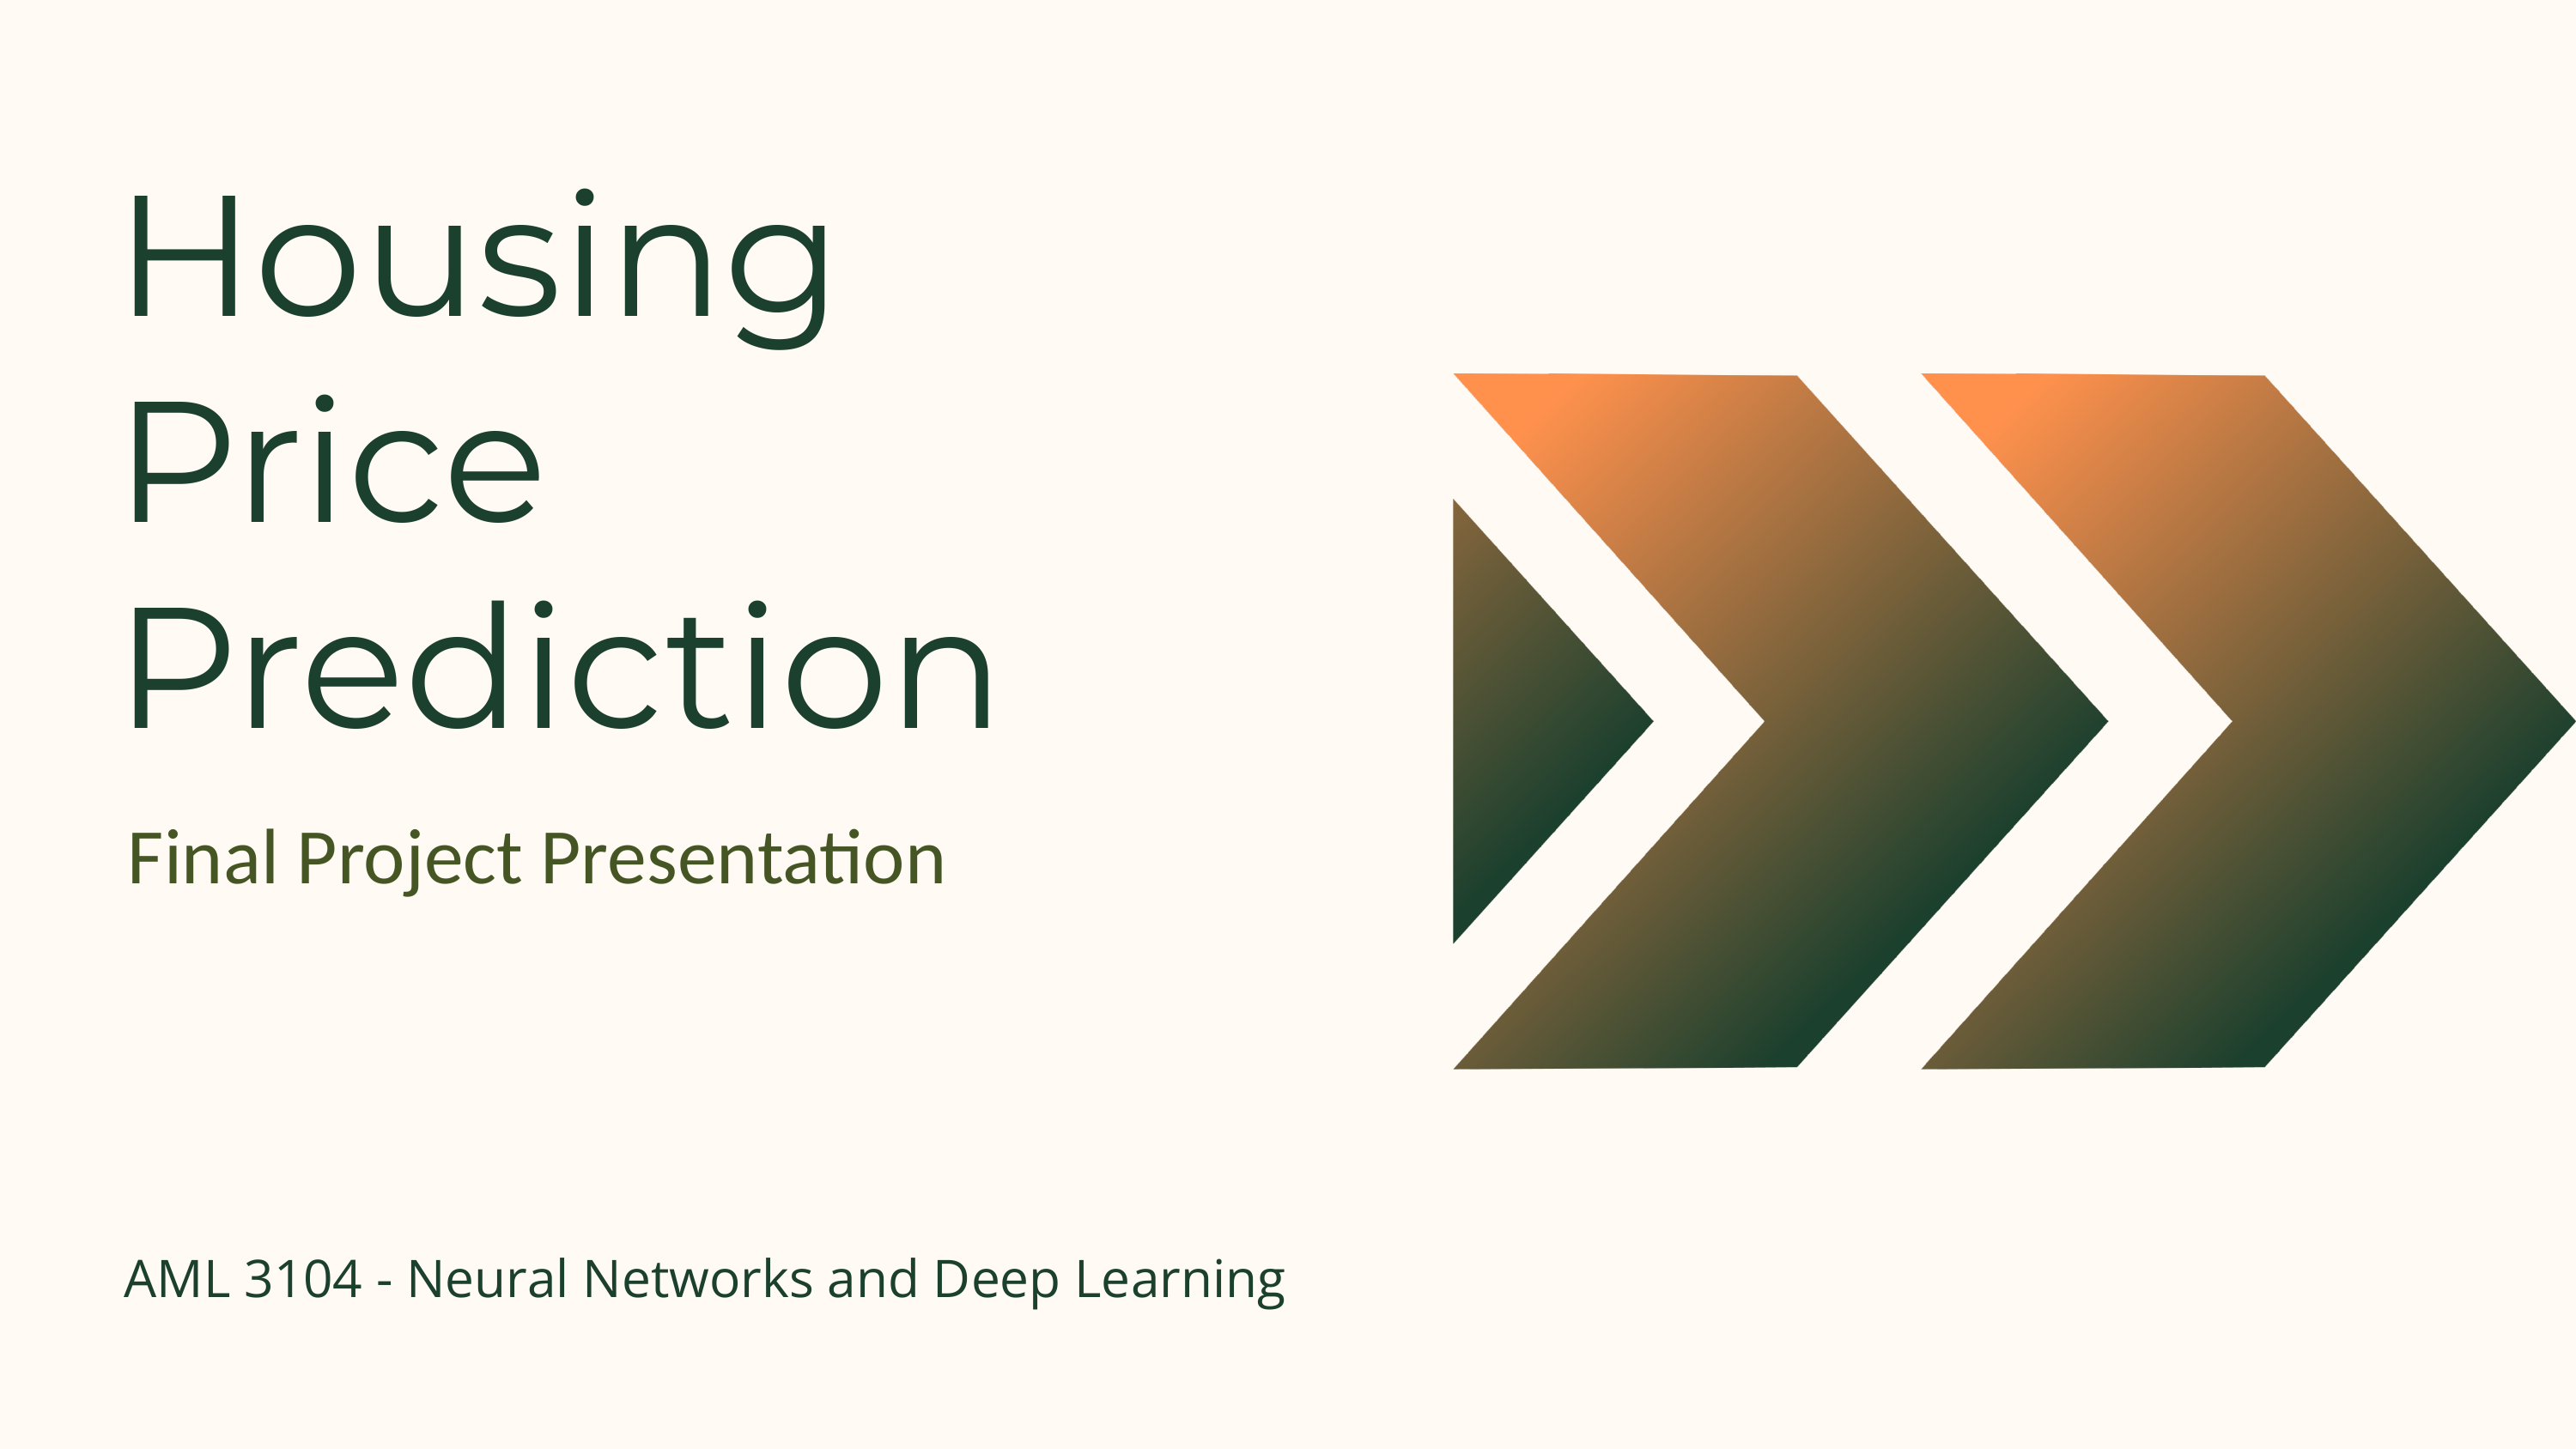

Housing Price Prediction

Final Project Presentation
AML 3104 - Neural Networks and Deep Learning